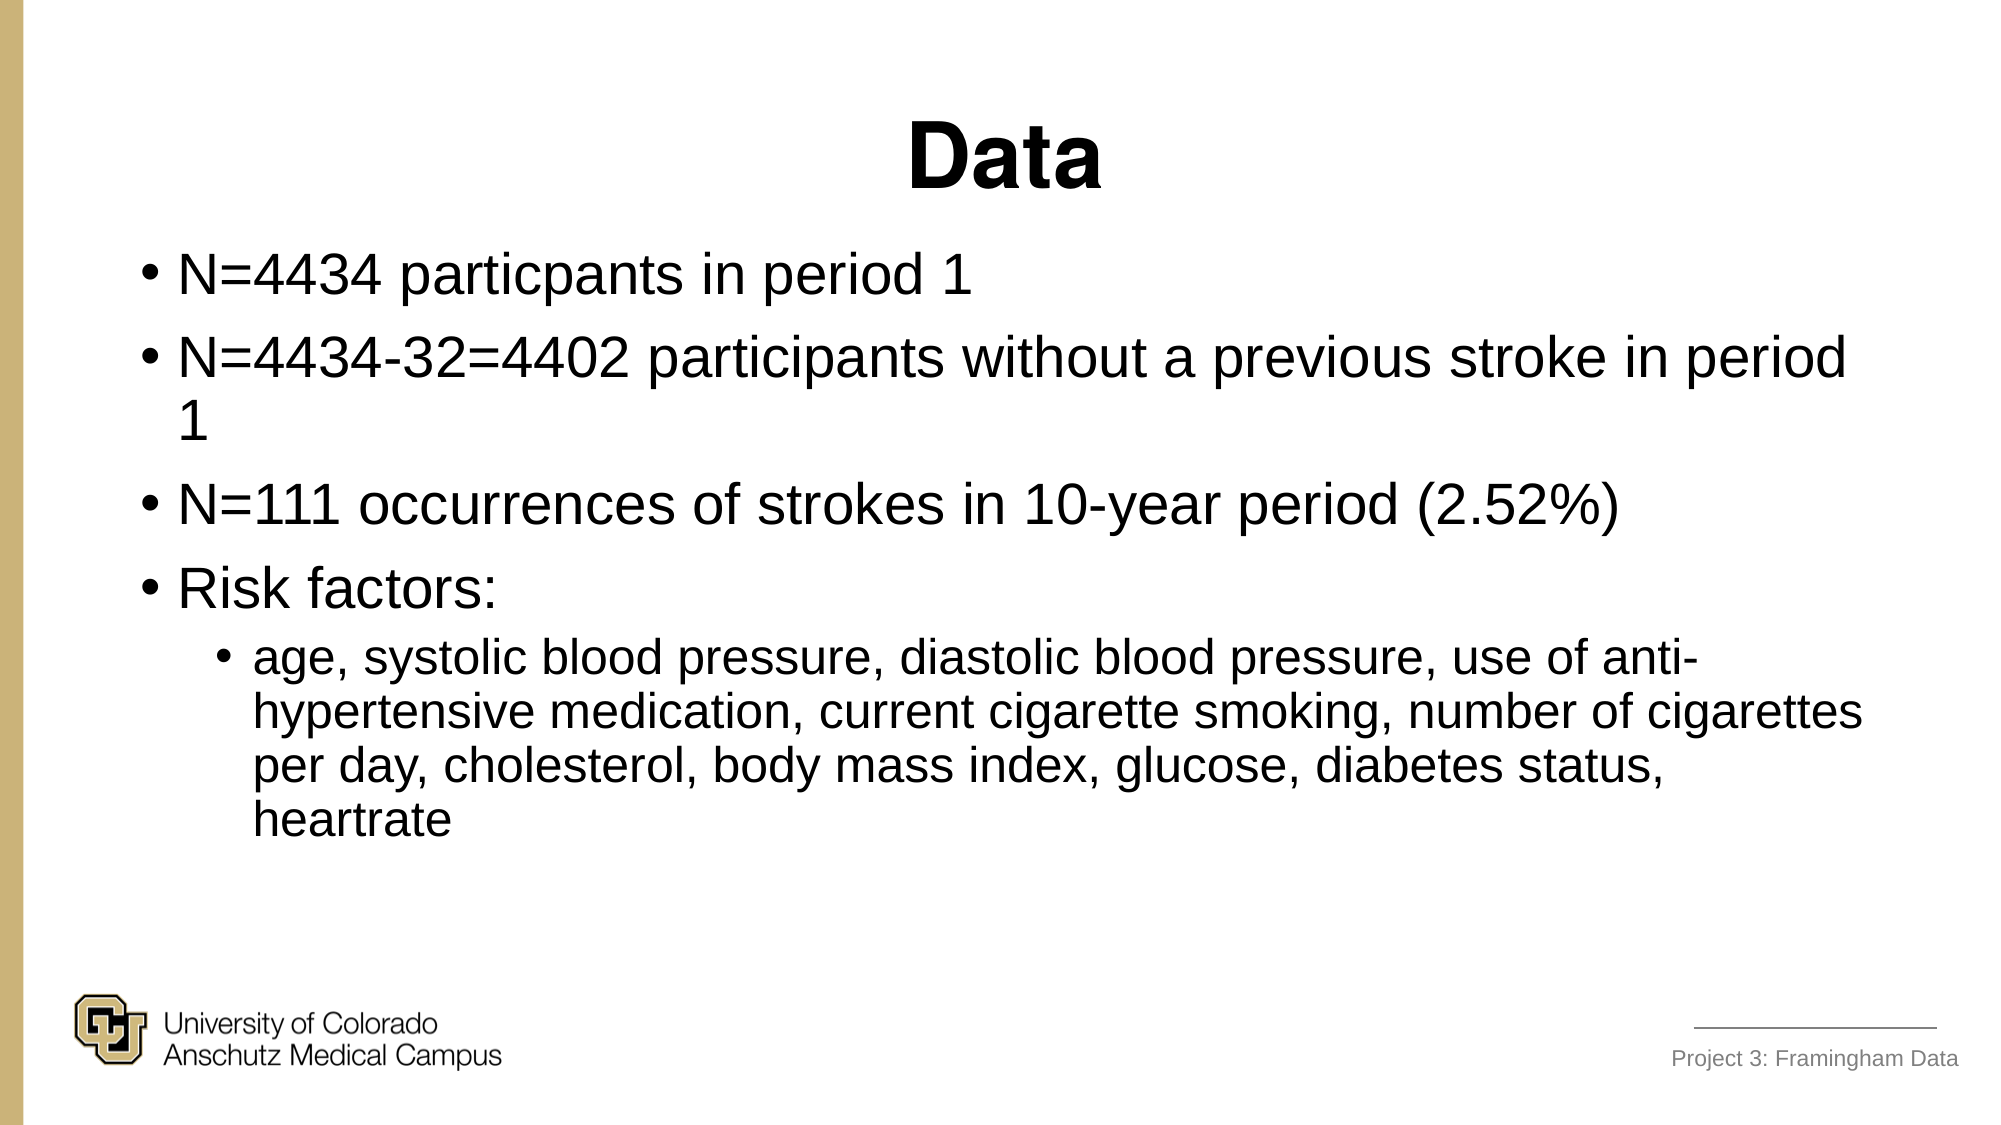

Data
N=4434 particpants in period 1
N=4434-32=4402 participants without a previous stroke in period 1
N=111 occurrences of strokes in 10-year period (2.52%)
Risk factors:
age, systolic blood pressure, diastolic blood pressure, use of anti-hypertensive medication, current cigarette smoking, number of cigarettes per day, cholesterol, body mass index, glucose, diabetes status, heartrate